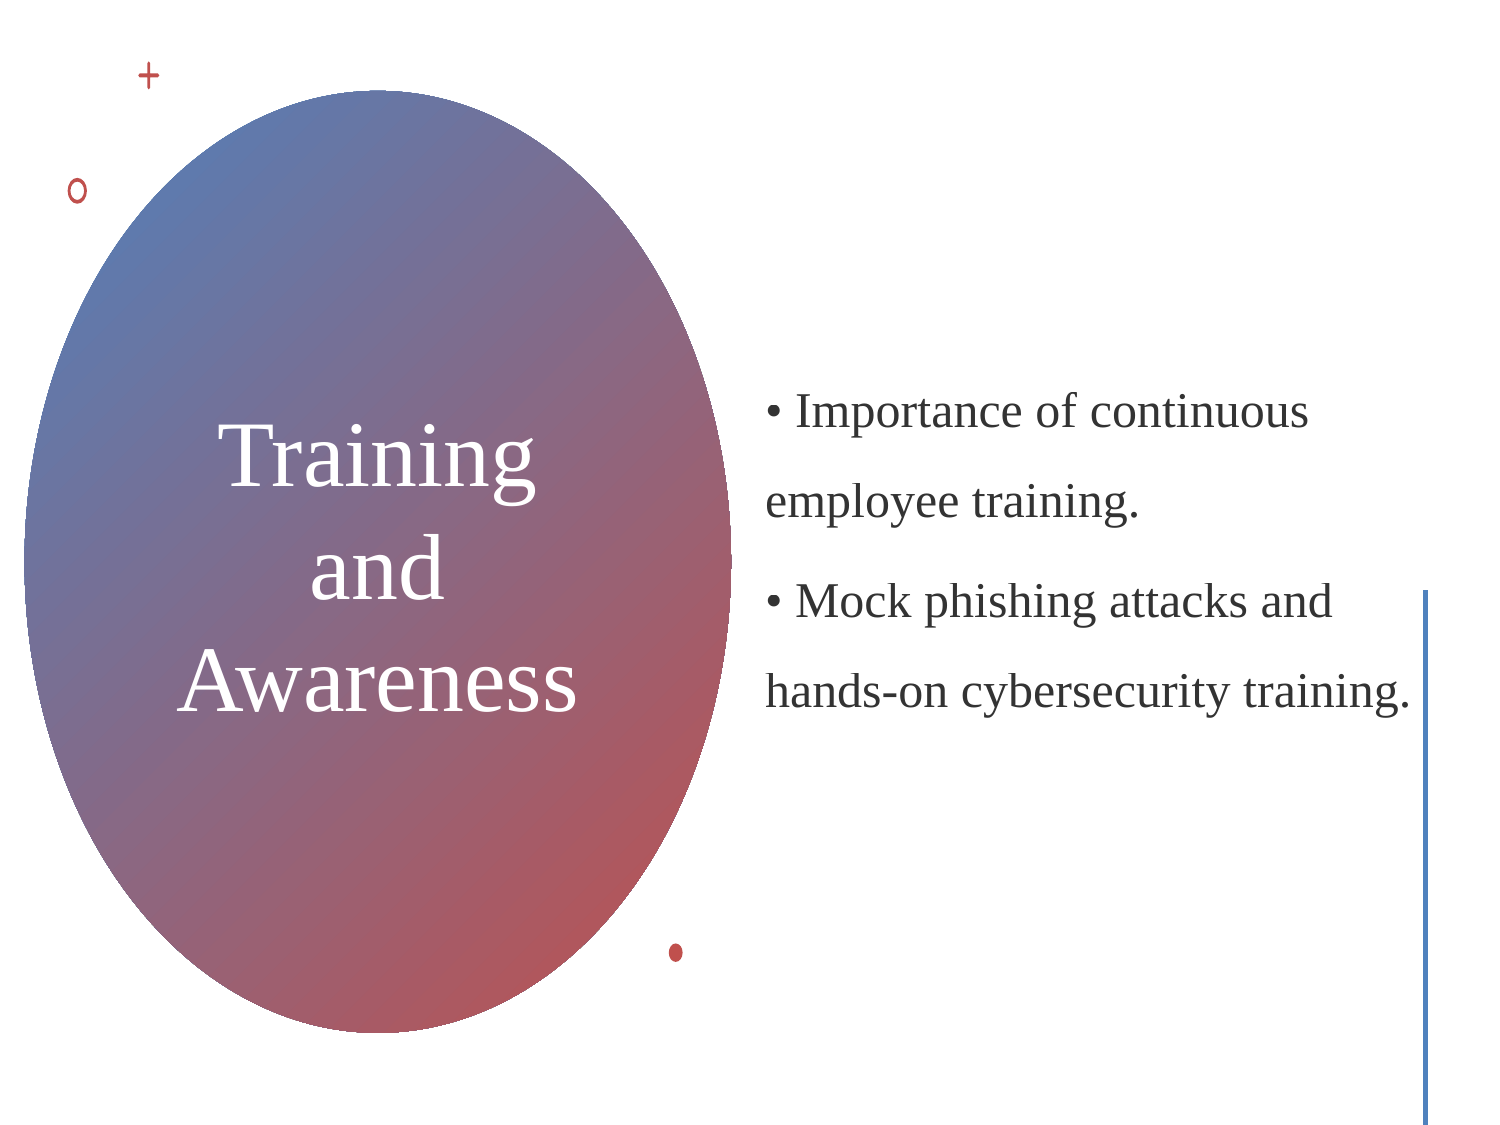

• Importance of continuous employee training.
• Mock phishing attacks and hands-on cybersecurity training.

# Training and Awareness